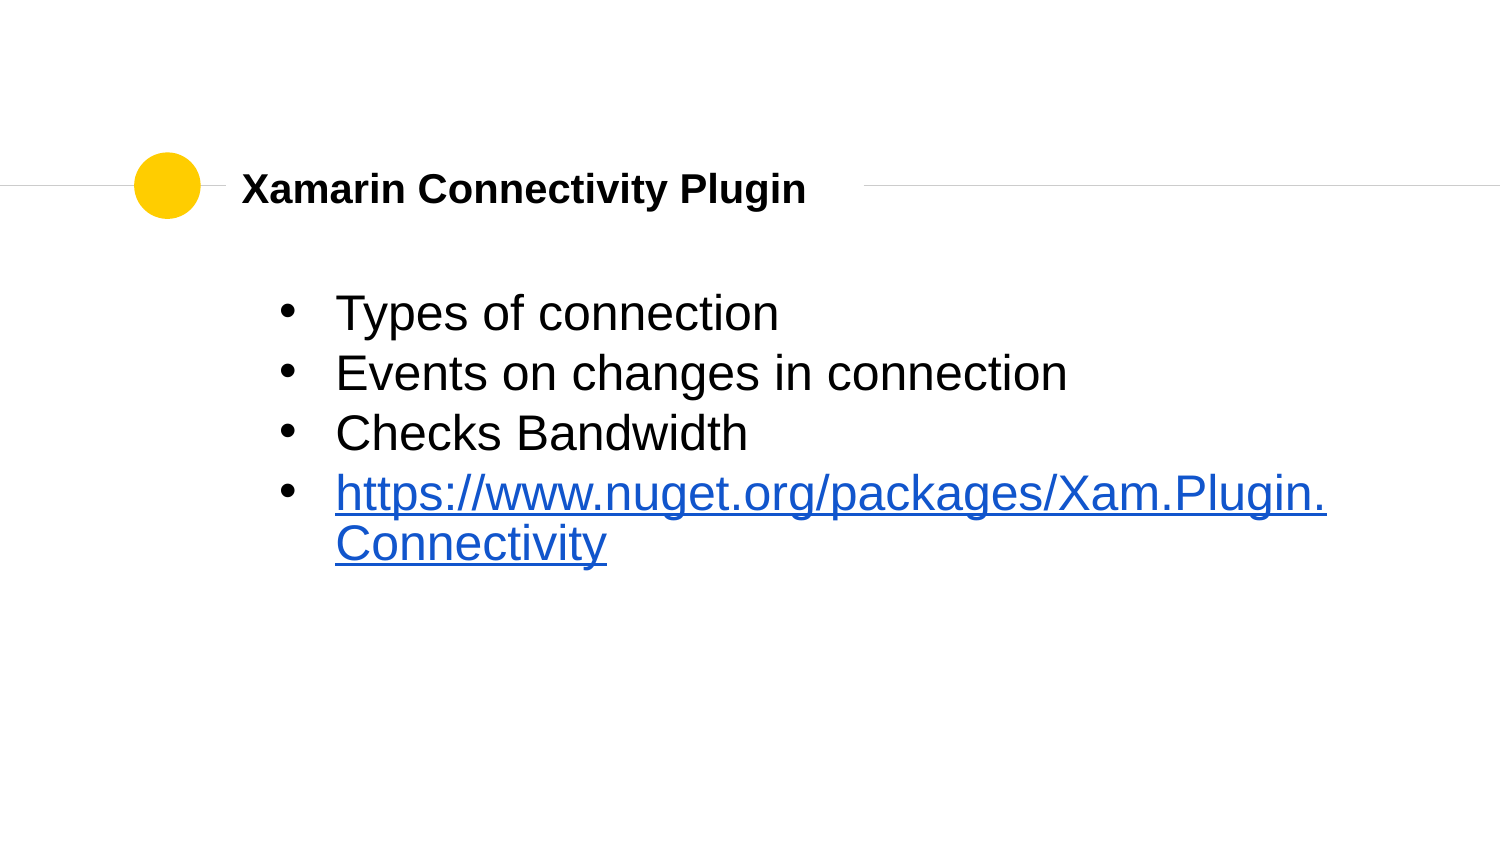

# Xamarin Connectivity Plugin
Types of connection
Events on changes in connection
Checks Bandwidth
https://www.nuget.org/packages/Xam.Plugin.Connectivity